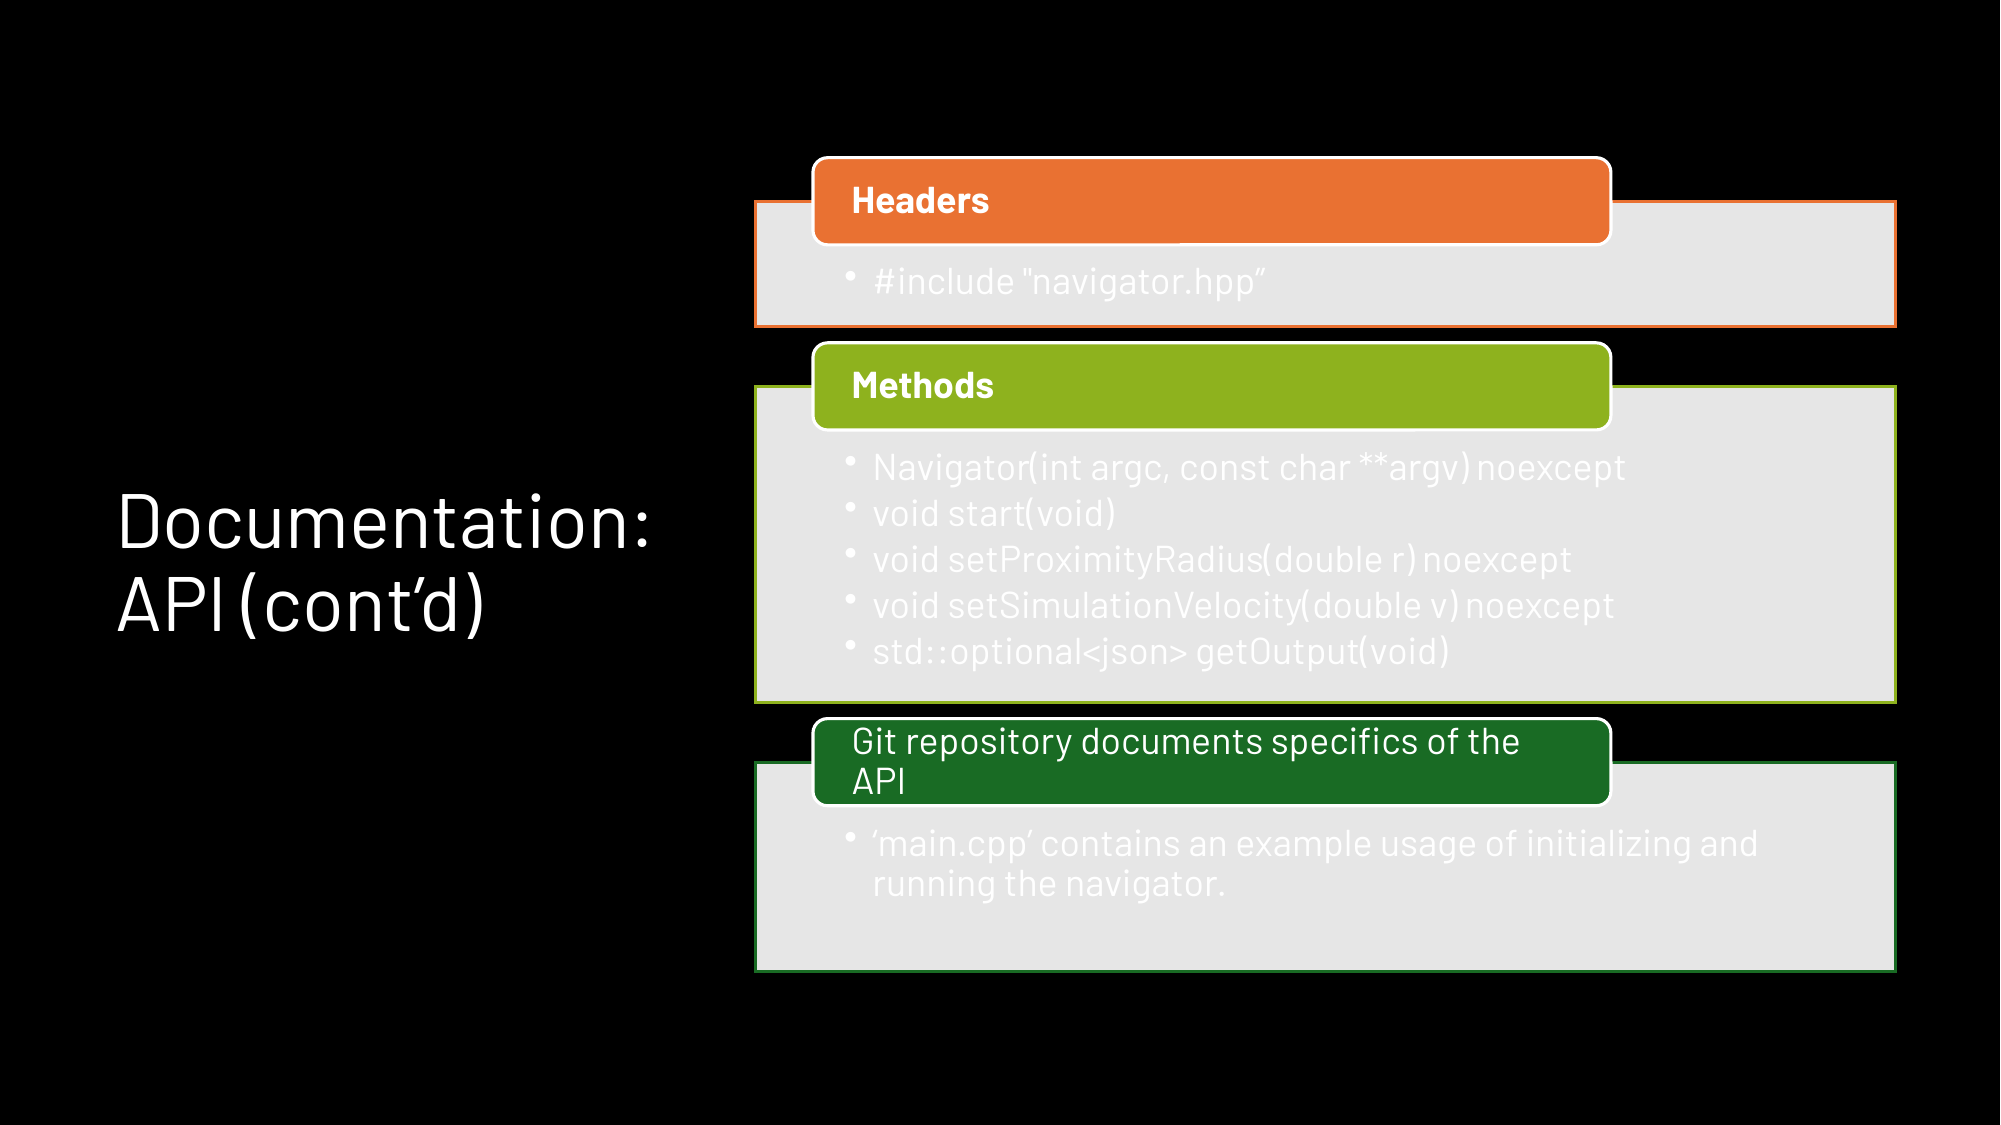

# Documentation: API (cont’d)
#include "navigator.hpp”
Headers
Navigator(int argc, const char **argv) noexcept
void start(void)
void setProximityRadius(double r) noexcept
void setSimulationVelocity(double v) noexcept
std::optional<json> getOutput(void)
Methods
‘main.cpp’ contains an example usage of initializing and running the navigator.
Git repository documents specifics of the API